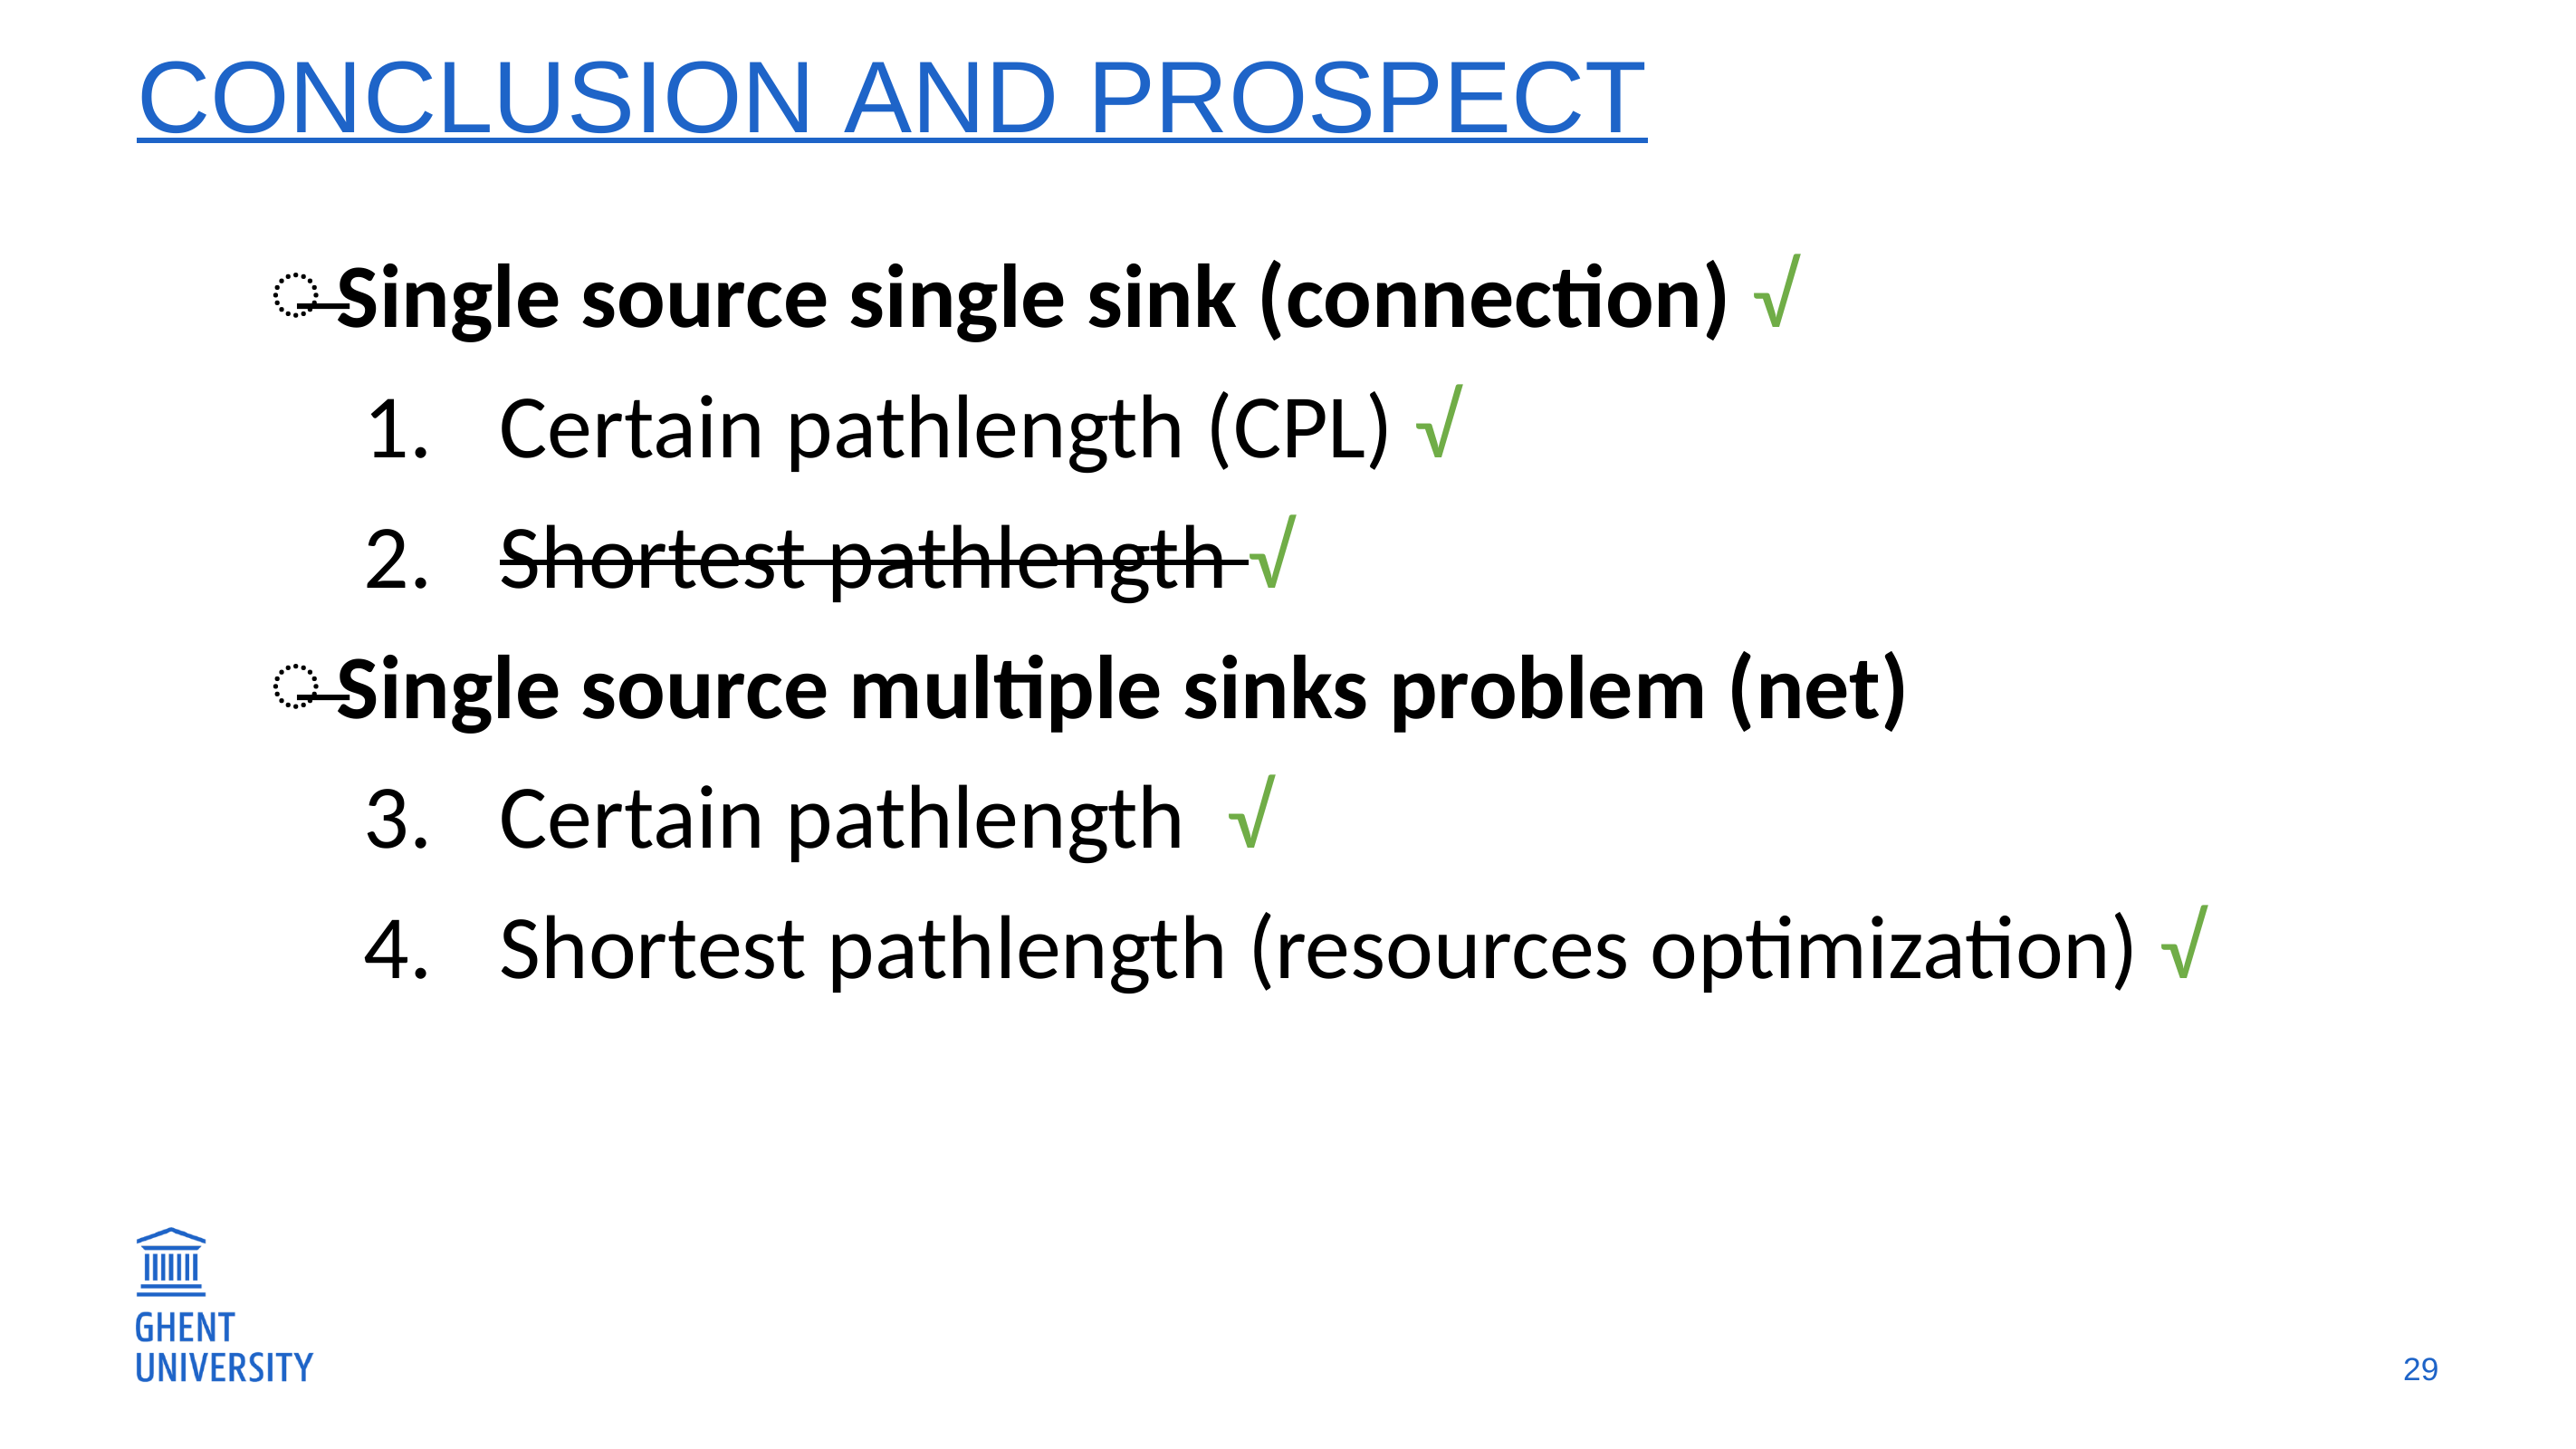

# Conclusion and prospect
Single source single sink (connection) √
Certain pathlength (CPL) √
Shortest pathlength √
Single source multiple sinks problem (net)
Certain pathlength  √
Shortest pathlength (resources optimization) √
29

Certain pathlength routing (connection, net)
C-A*, C-Dijkstra, C-DFS, K-shortest for connection
C-DFS and CN based for net
High performance net routing (CRoute)
Applications on MZIs, ORRs, cascade MZIs, OTTDs